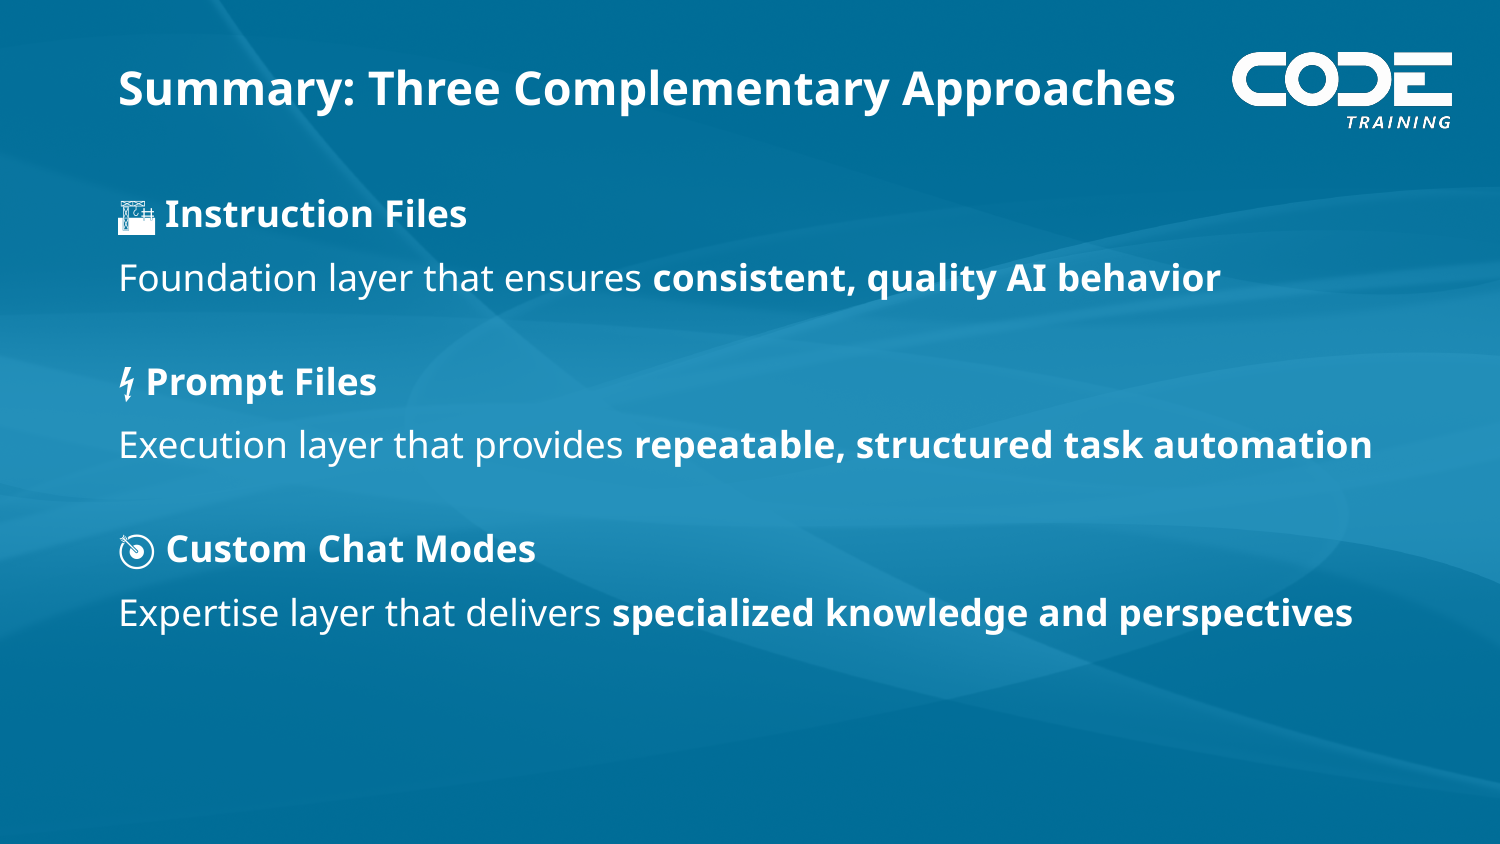

# Summary: Three Complementary Approaches
🏗️ Instruction Files
Foundation layer that ensures consistent, quality AI behavior
⚡ Prompt Files
Execution layer that provides repeatable, structured task automation
🎯 Custom Chat Modes
Expertise layer that delivers specialized knowledge and perspectives